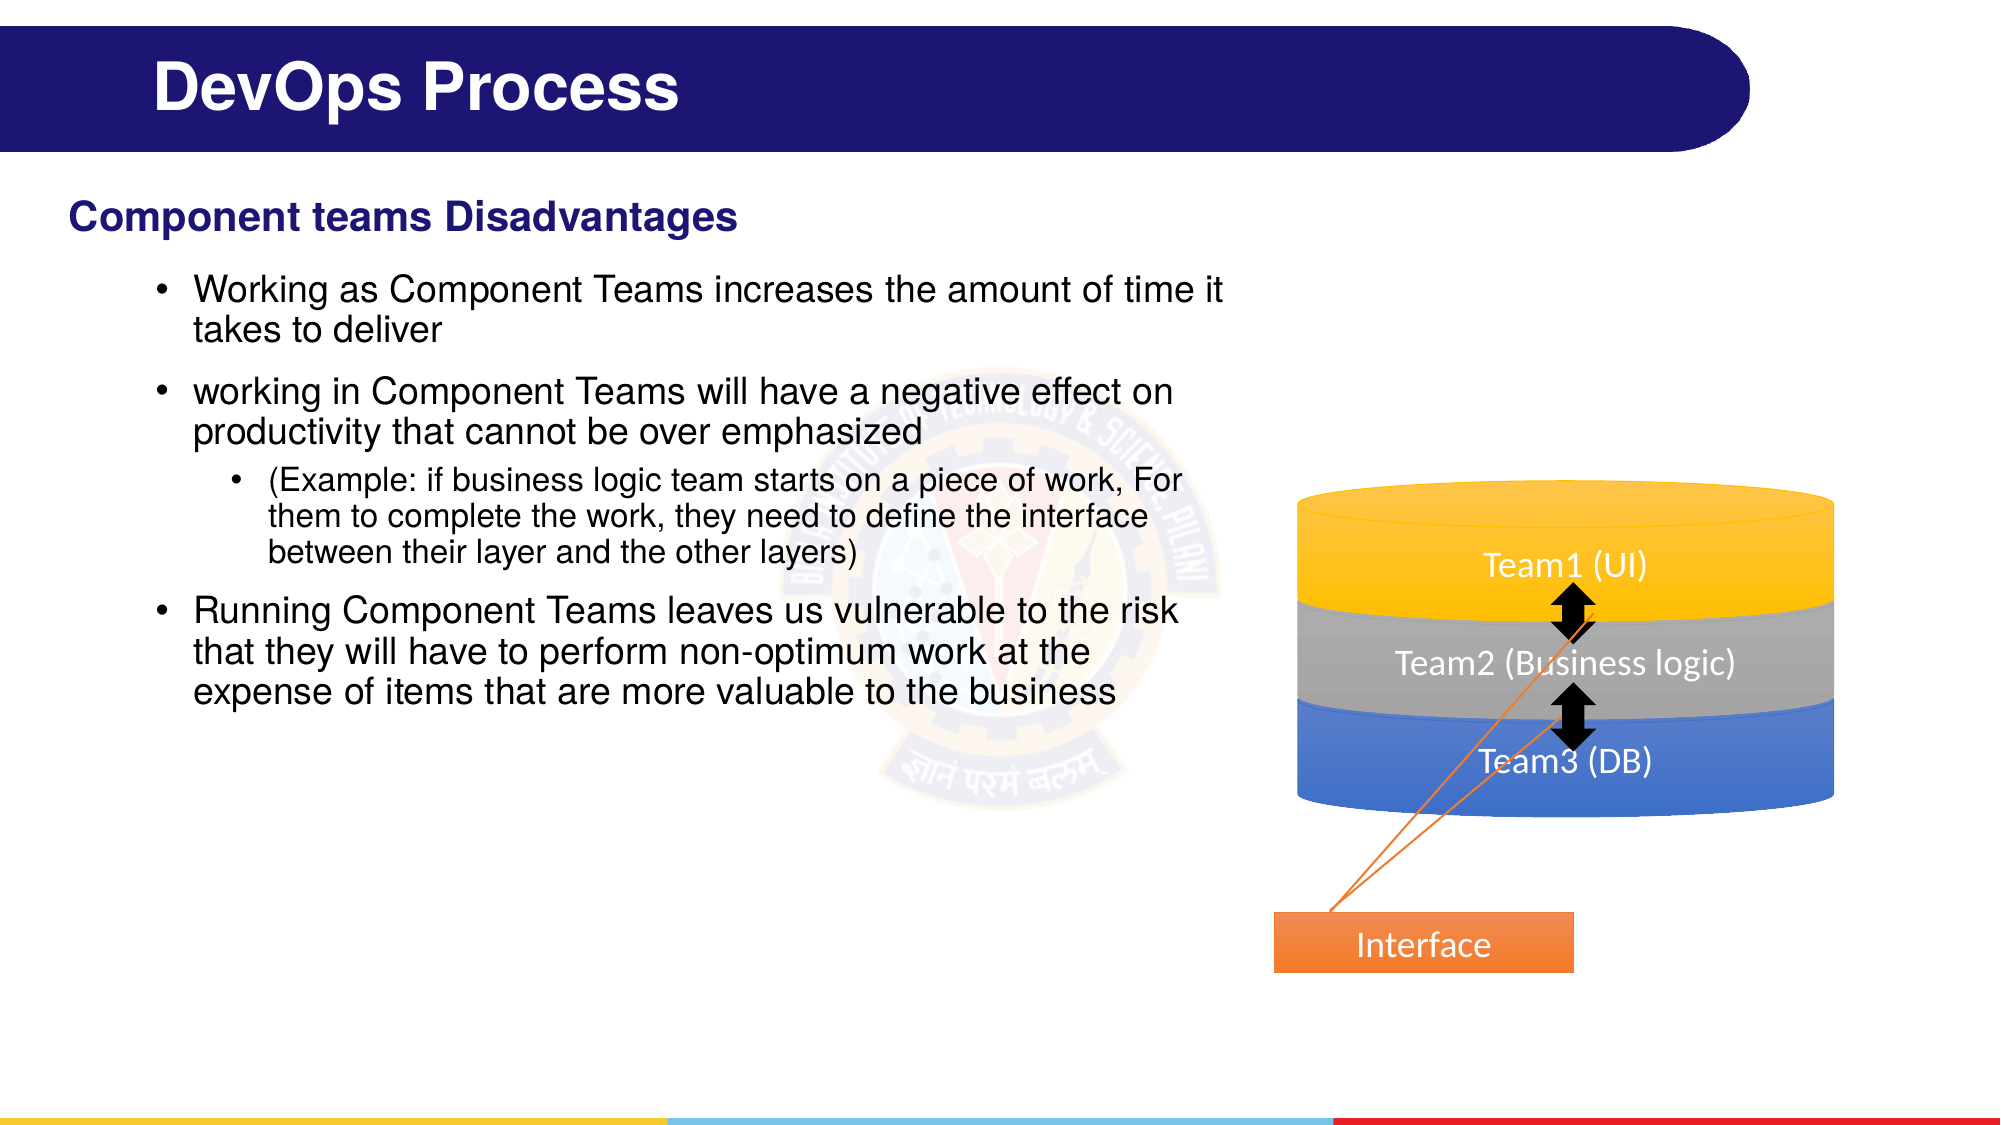

# DevOps Process
Component teams Disadvantages
Working as Component Teams increases the amount of time it takes to deliver
working in Component Teams will have a negative effect on productivity that cannot be over emphasized
(Example: if business logic team starts on a piece of work, For them to complete the work, they need to define the interface between their layer and the other layers)
Running Component Teams leaves us vulnerable to the risk that they will have to perform non-optimum work at the expense of items that are more valuable to the business

Team1 (UI)
Team2 (Business logic)
Team3 (DB)

Interface